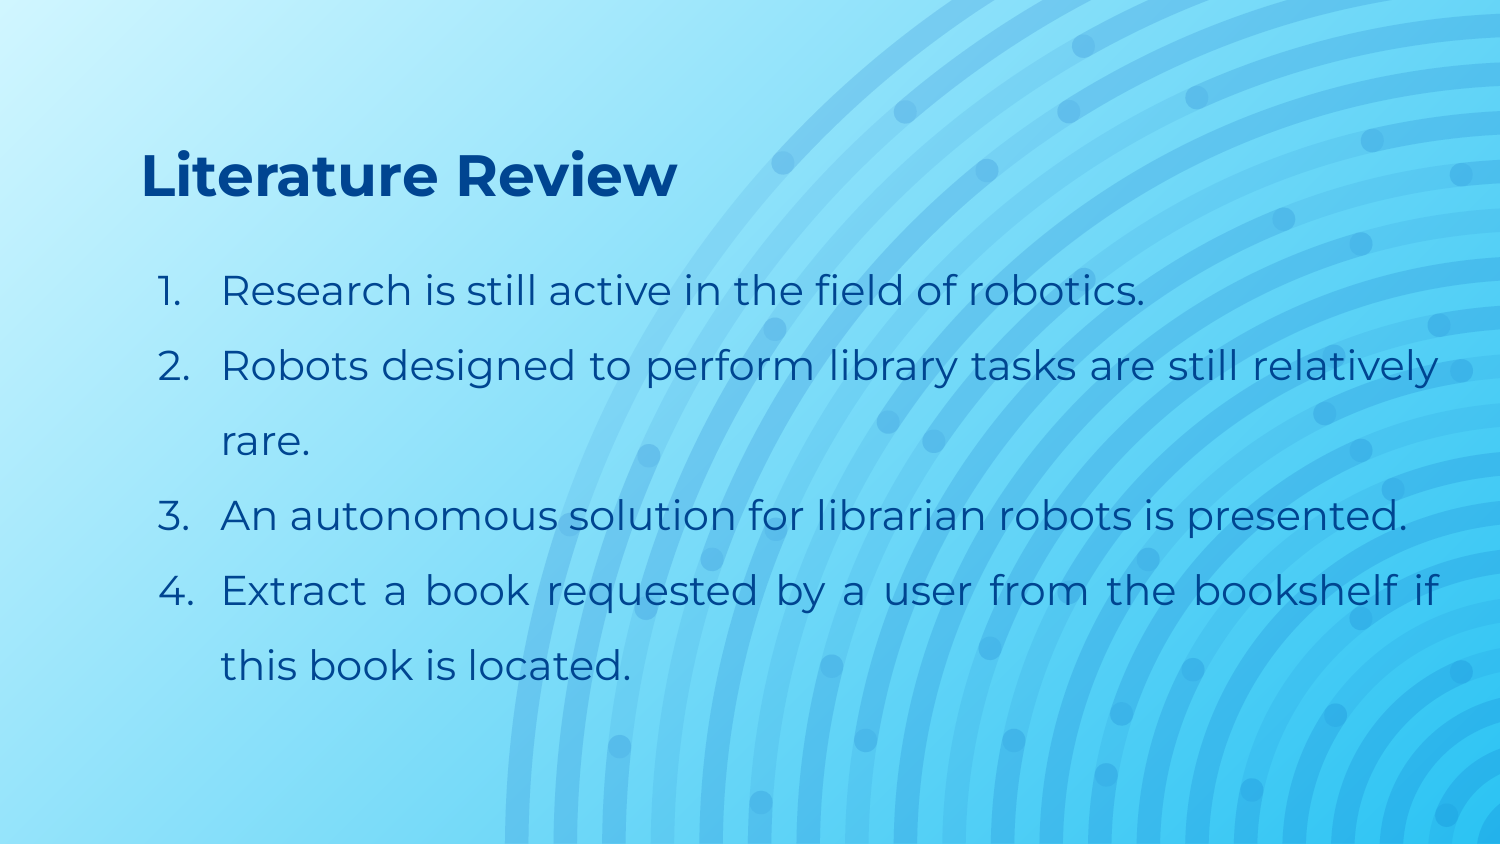

Literature Review
Research is still active in the field of robotics.
Robots designed to perform library tasks are still relatively rare.
An autonomous solution for librarian robots is presented.
Extract a book requested by a user from the bookshelf if this book is located.